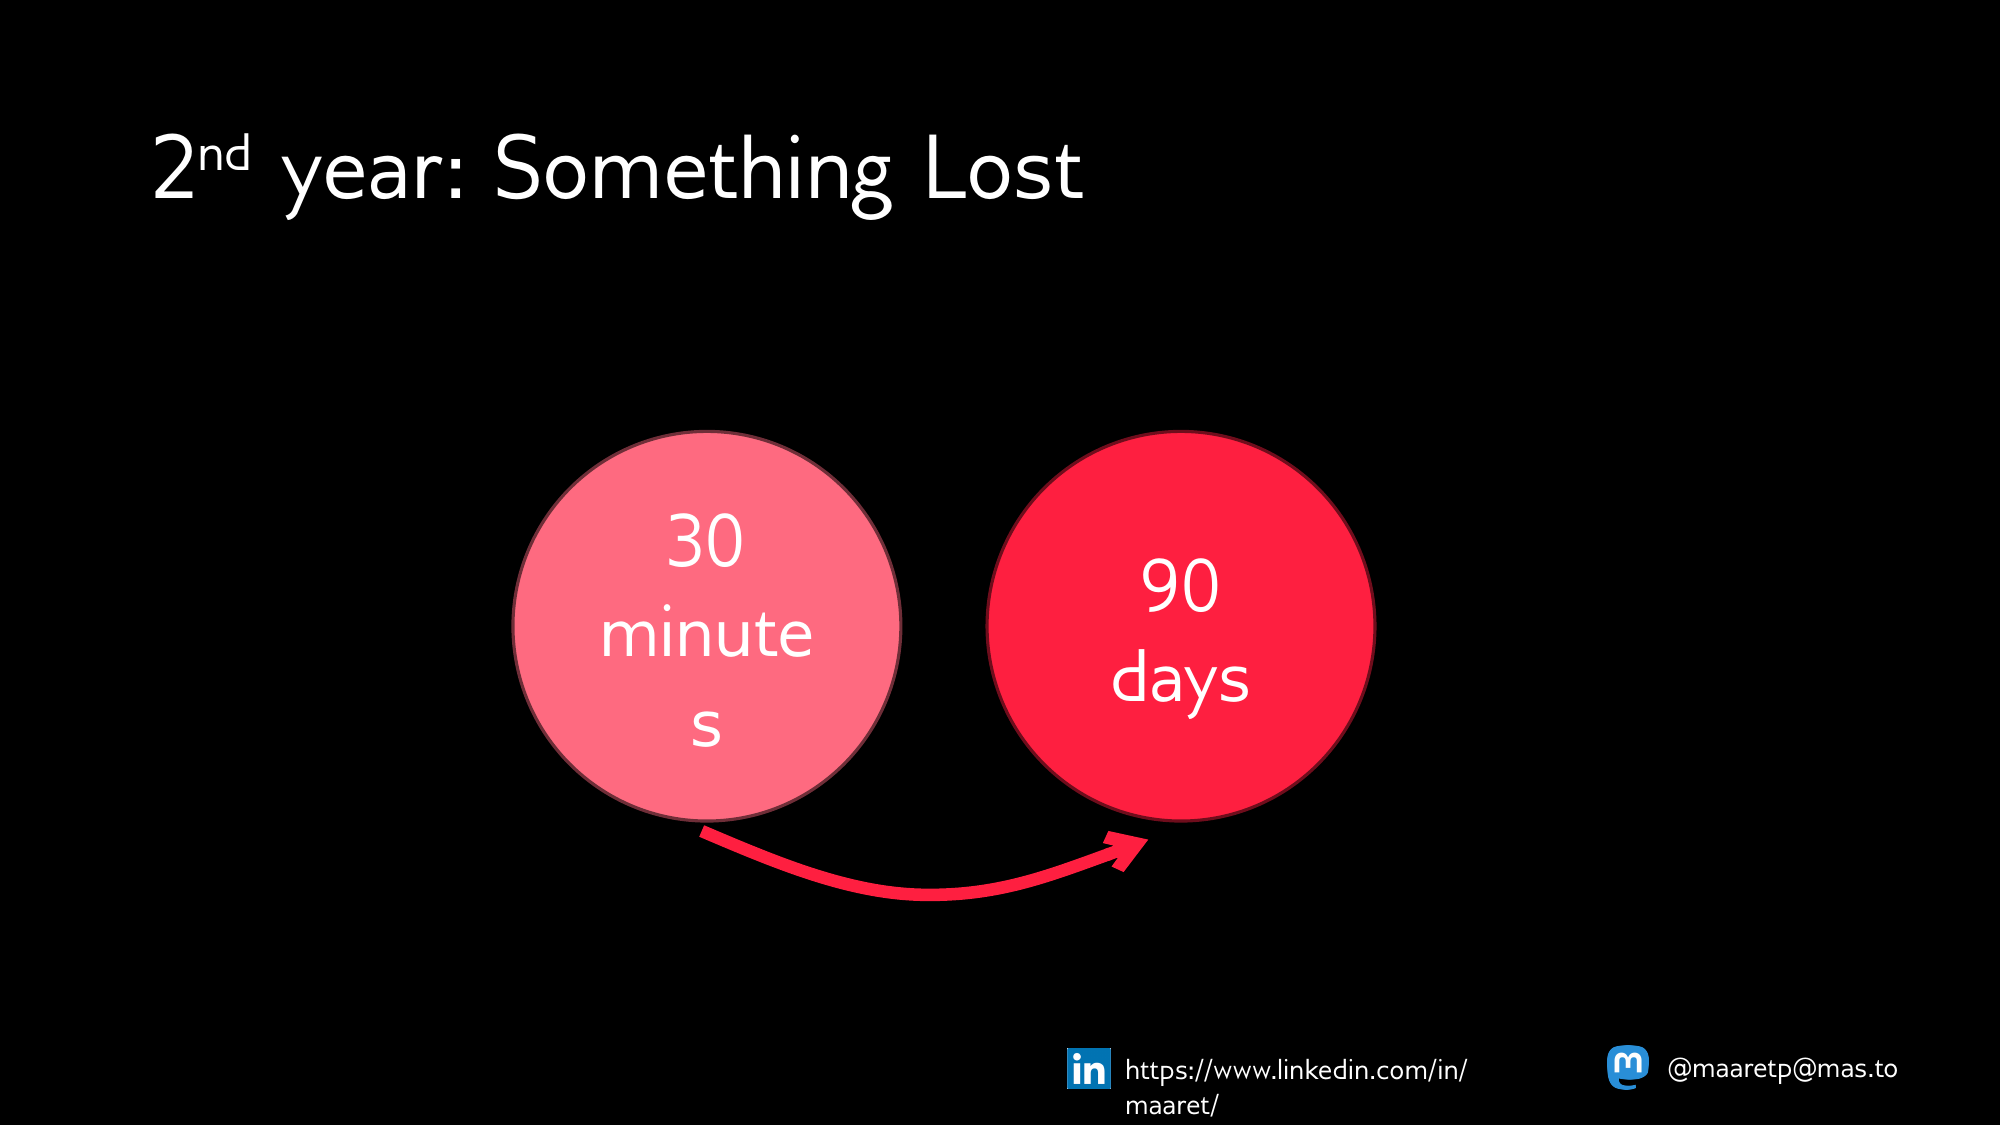

# 2nd year: Something Lost
30 minutes
90 days